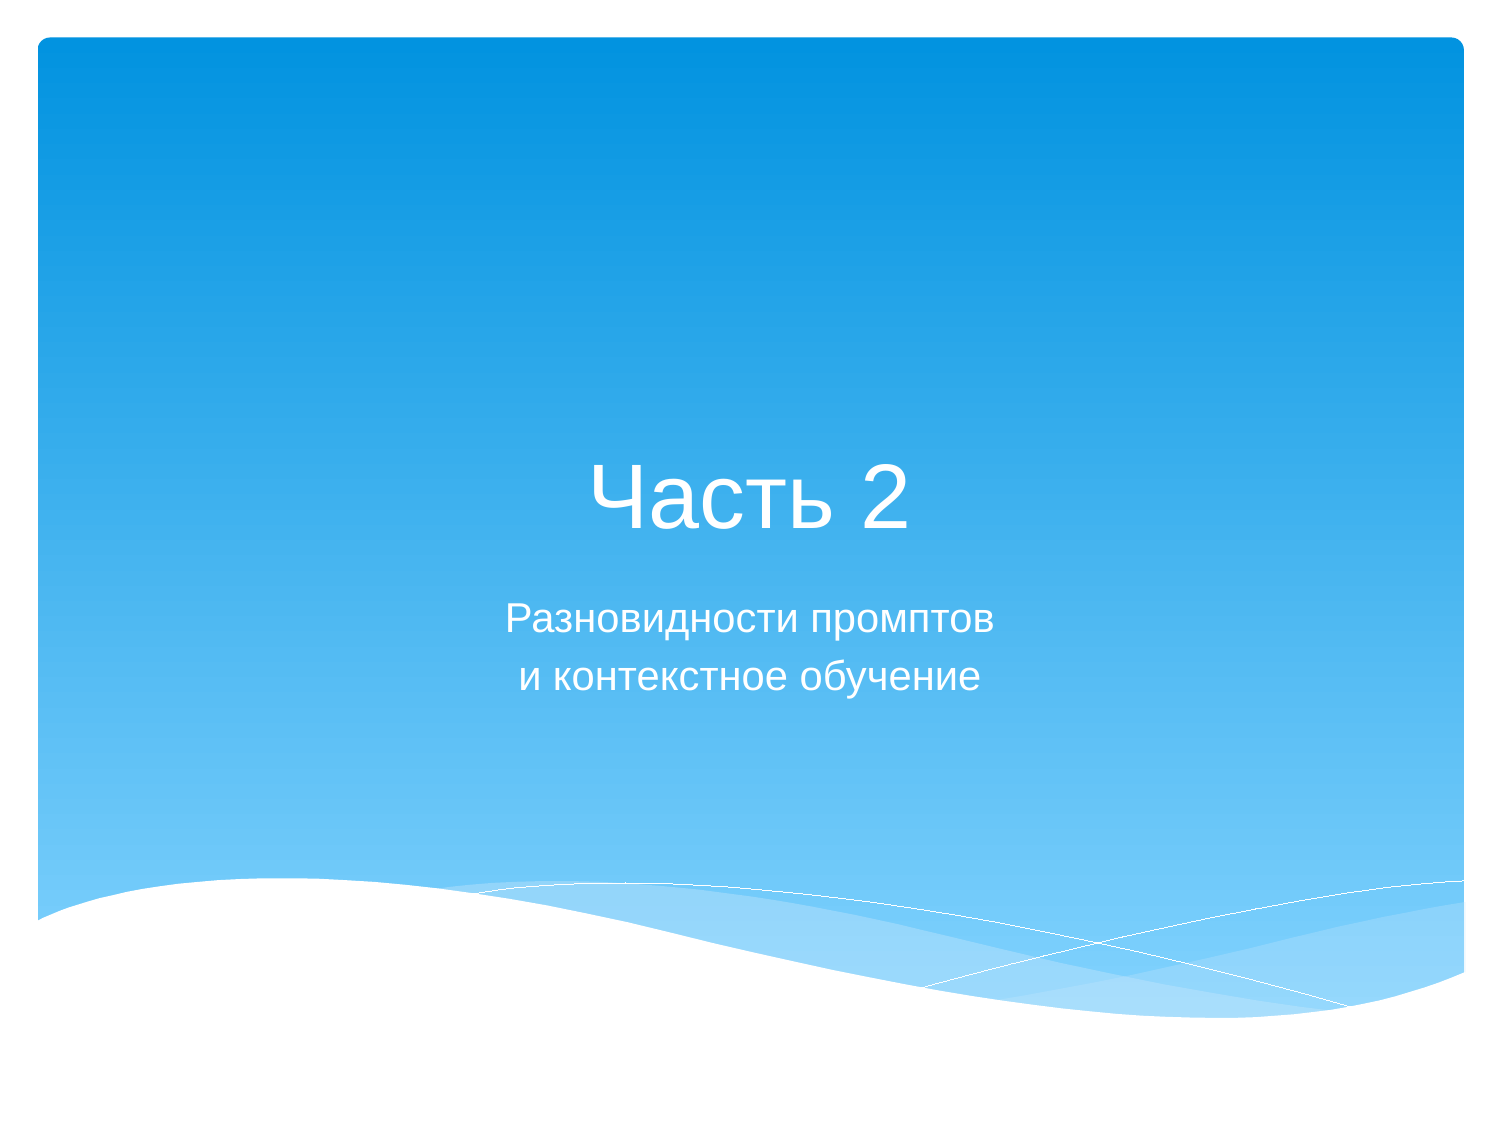

# Часть 2
Разновидности промптов
и контекстное обучение